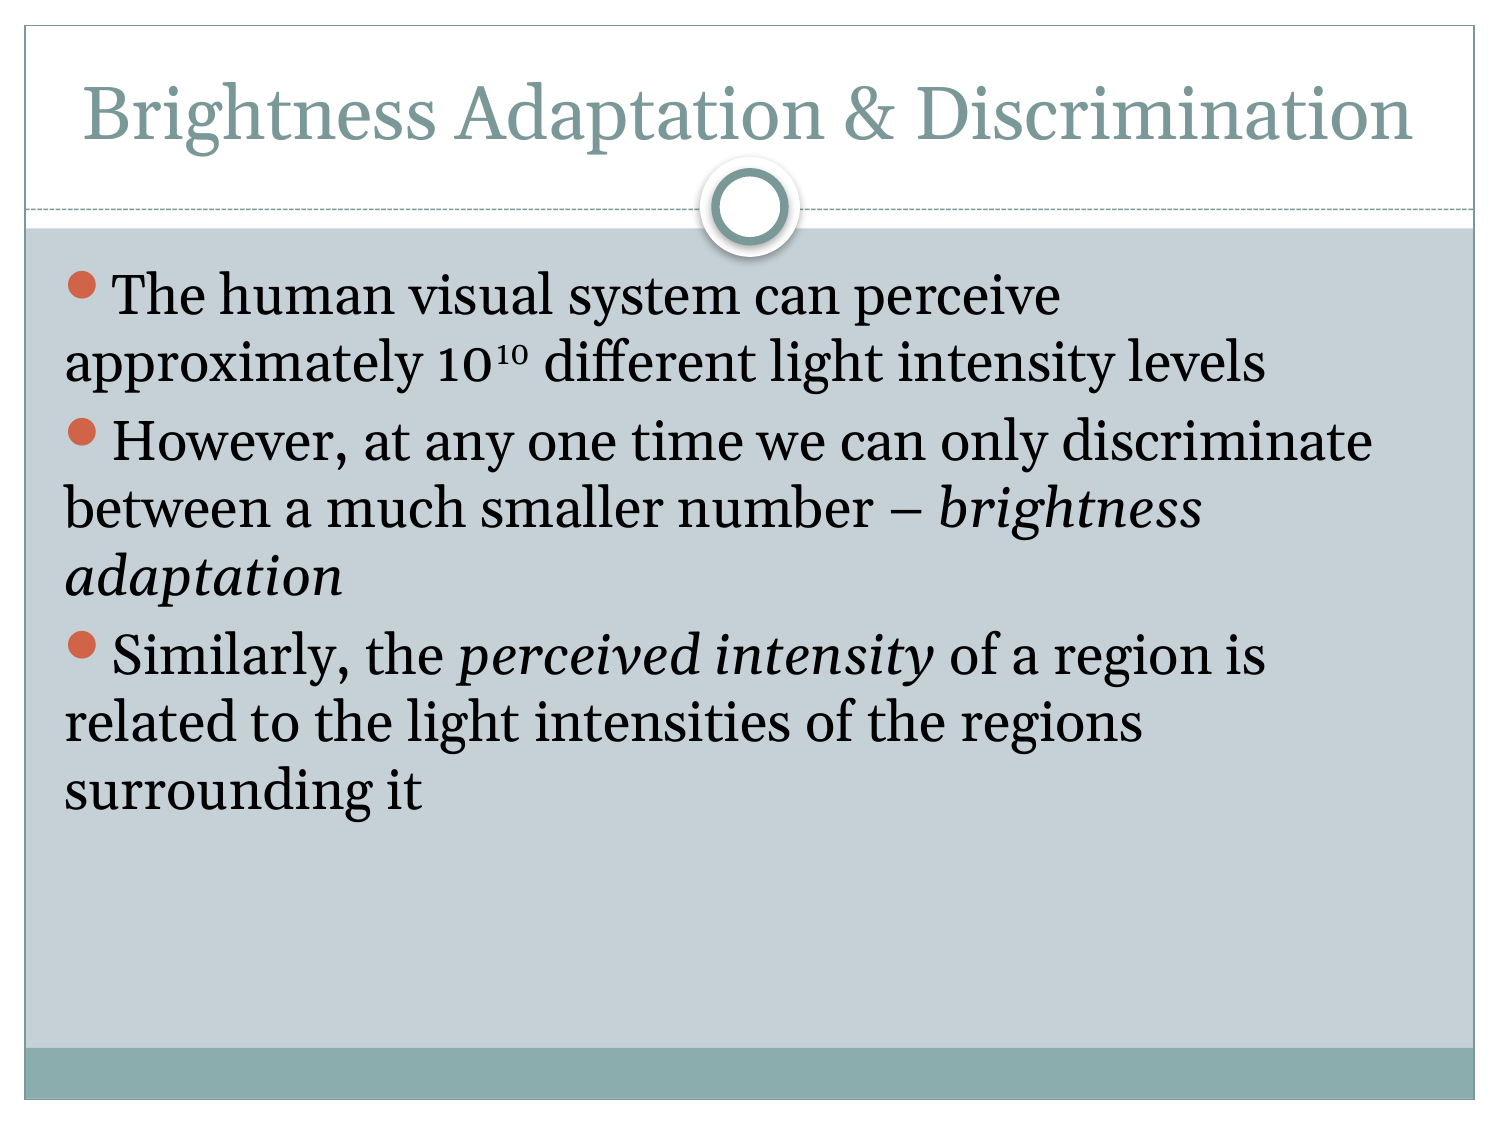

# Brightness Adaptation & Discrimination
The human visual system can perceive approximately 1010 different light intensity levels
However, at any one time we can only discriminate between a much smaller number – brightness adaptation
Similarly, the perceived intensity of a region is related to the light intensities of the regions surrounding it